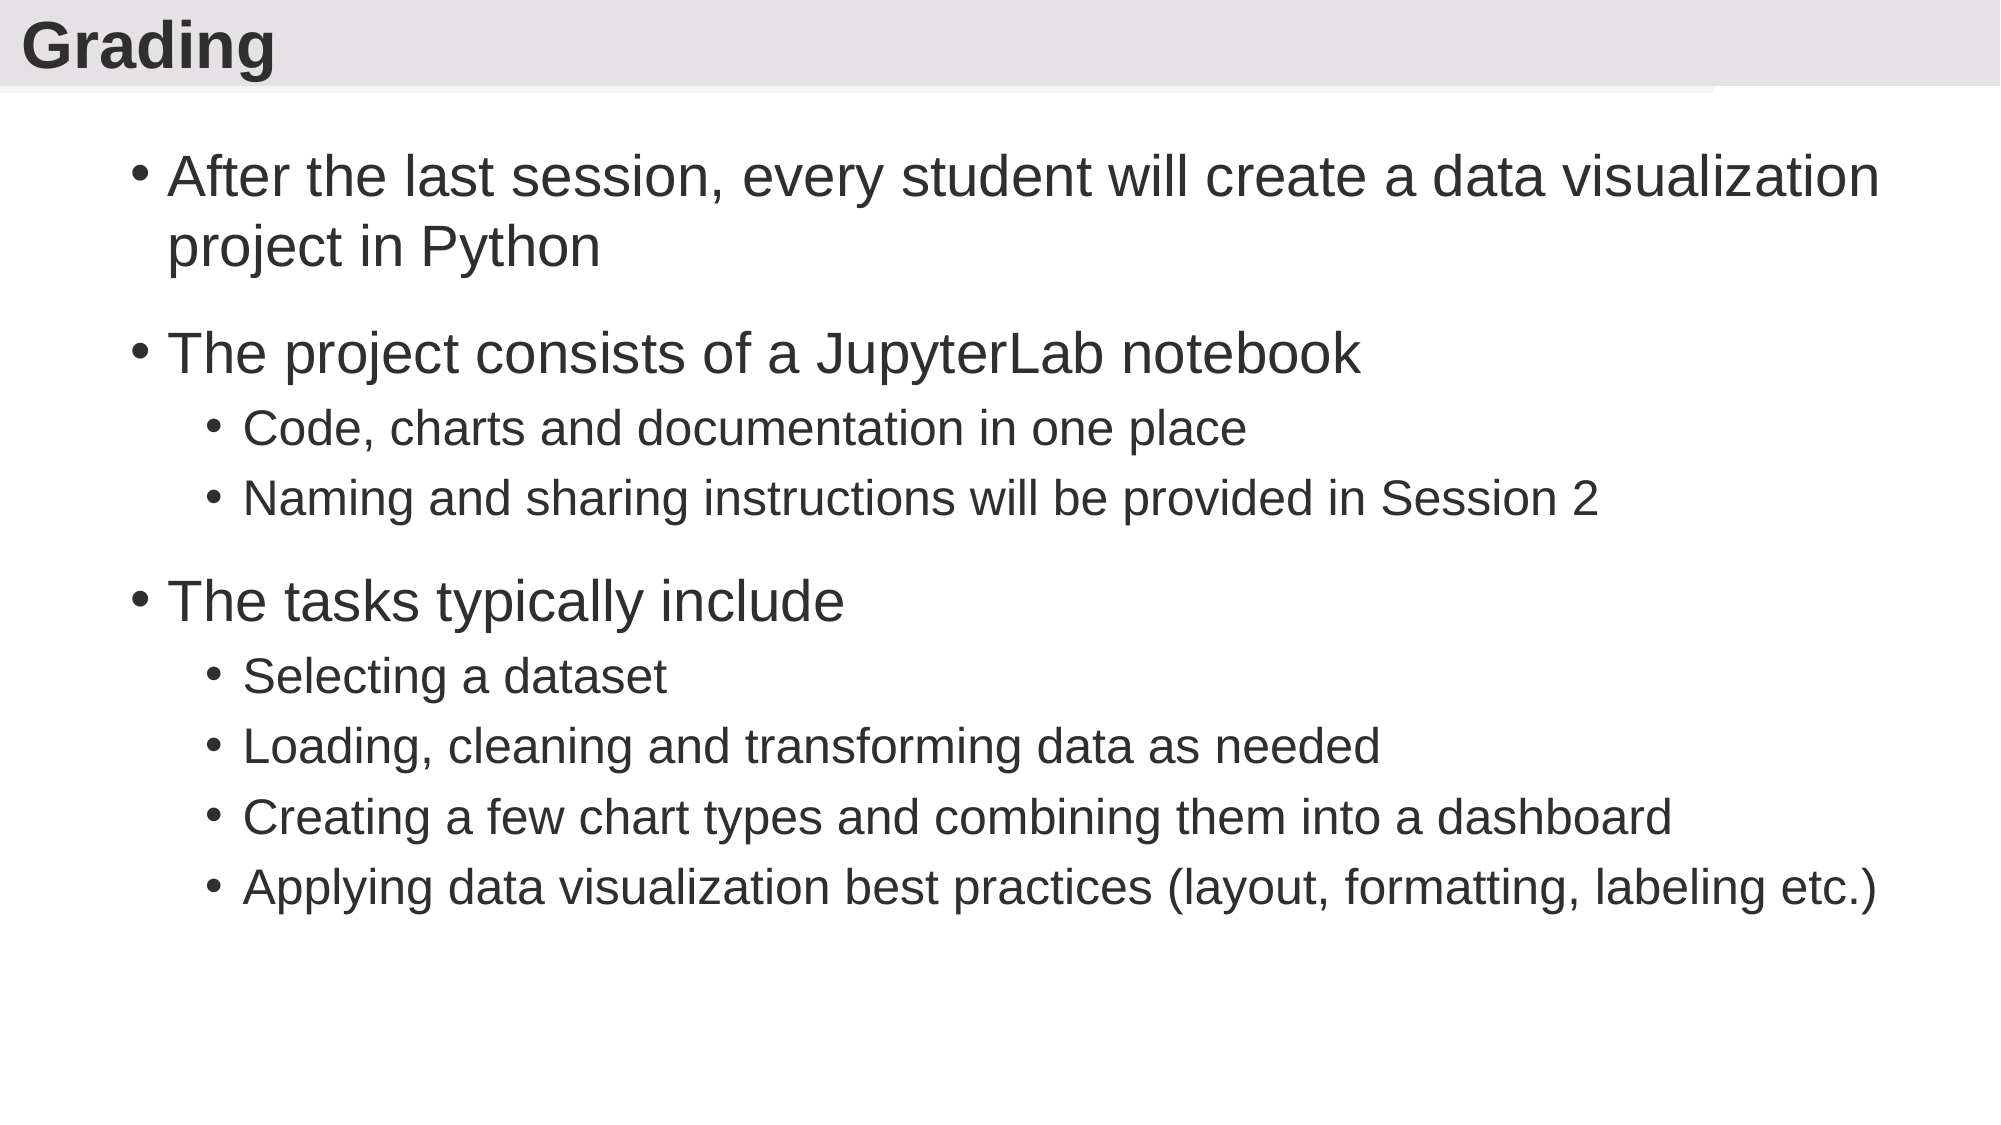

# Grading
After the last session, every student will create a data visualization project in Python
The project consists of a JupyterLab notebook
Code, charts and documentation in one place
Naming and sharing instructions will be provided in Session 2
The tasks typically include
Selecting a dataset
Loading, cleaning and transforming data as needed
Creating a few chart types and combining them into a dashboard
Applying data visualization best practices (layout, formatting, labeling etc.)